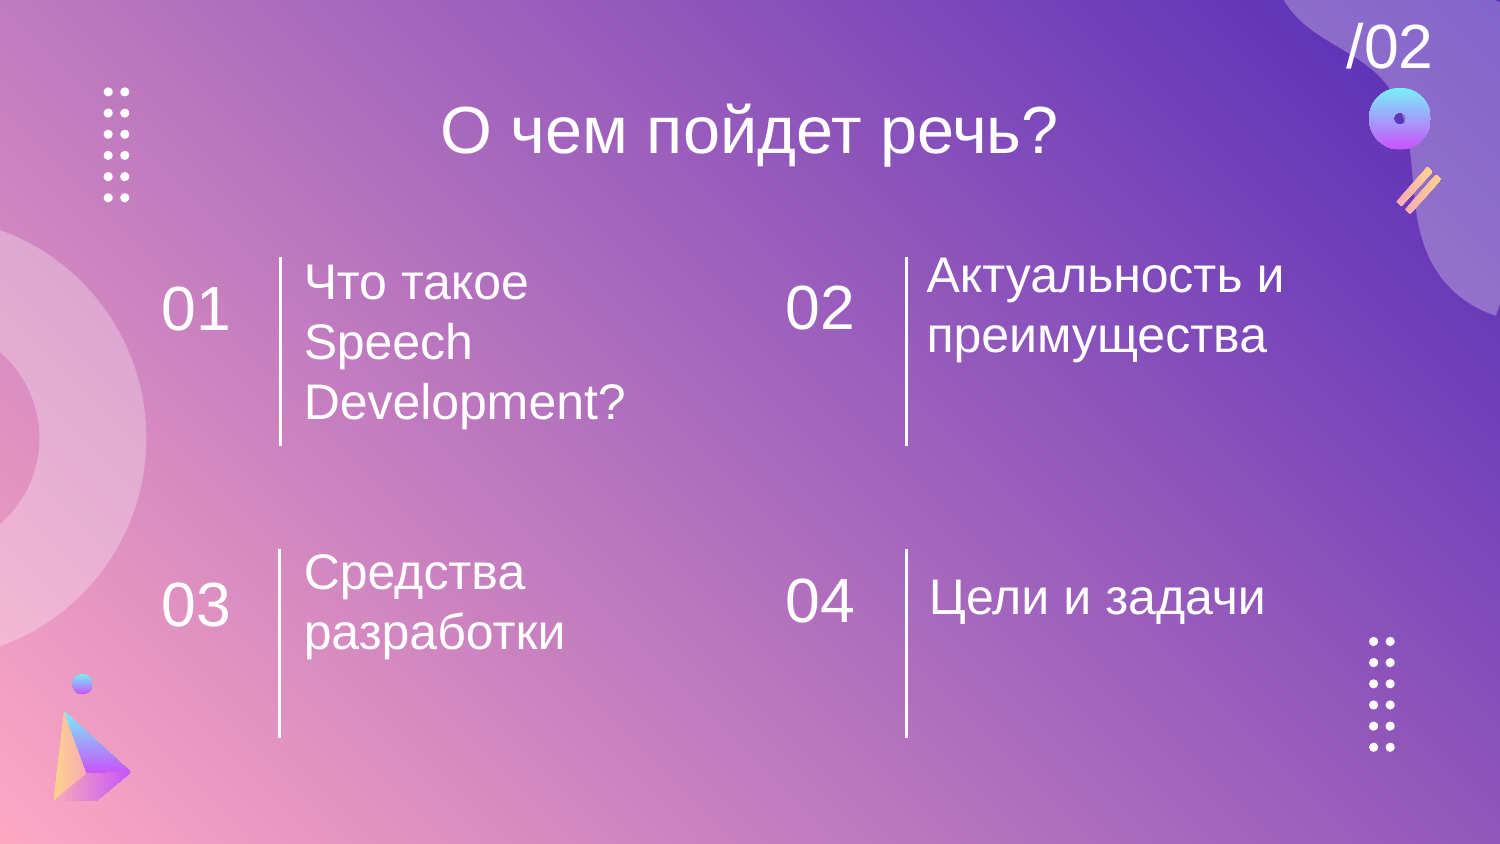

/02

О чем пойдет речь?

Актуальность и преимущества
02
01
# Что такое Speech Development?
Цели и задачи
Средства разработки
04
03